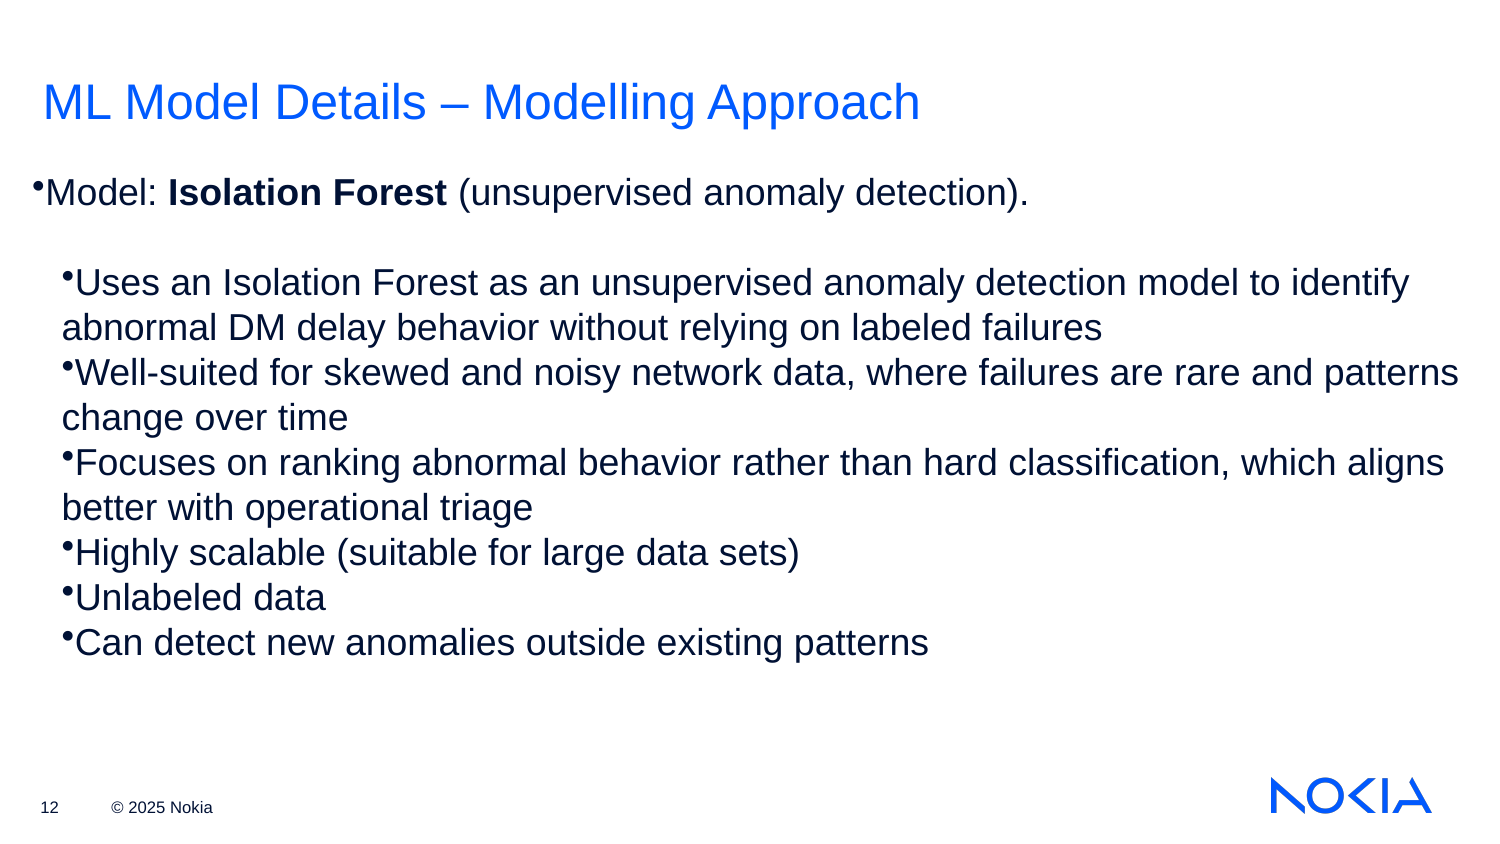

# ML Model Details – Modelling Approach

Model: Isolation Forest (unsupervised anomaly detection).

Uses an Isolation Forest as an unsupervised anomaly detection model to identify abnormal DM delay behavior without relying on labeled failures
Well-suited for skewed and noisy network data, where failures are rare and patterns change over time
Focuses on ranking abnormal behavior rather than hard classification, which aligns better with operational triage
Highly scalable (suitable for large data sets)
Unlabeled data
Can detect new anomalies outside existing patterns